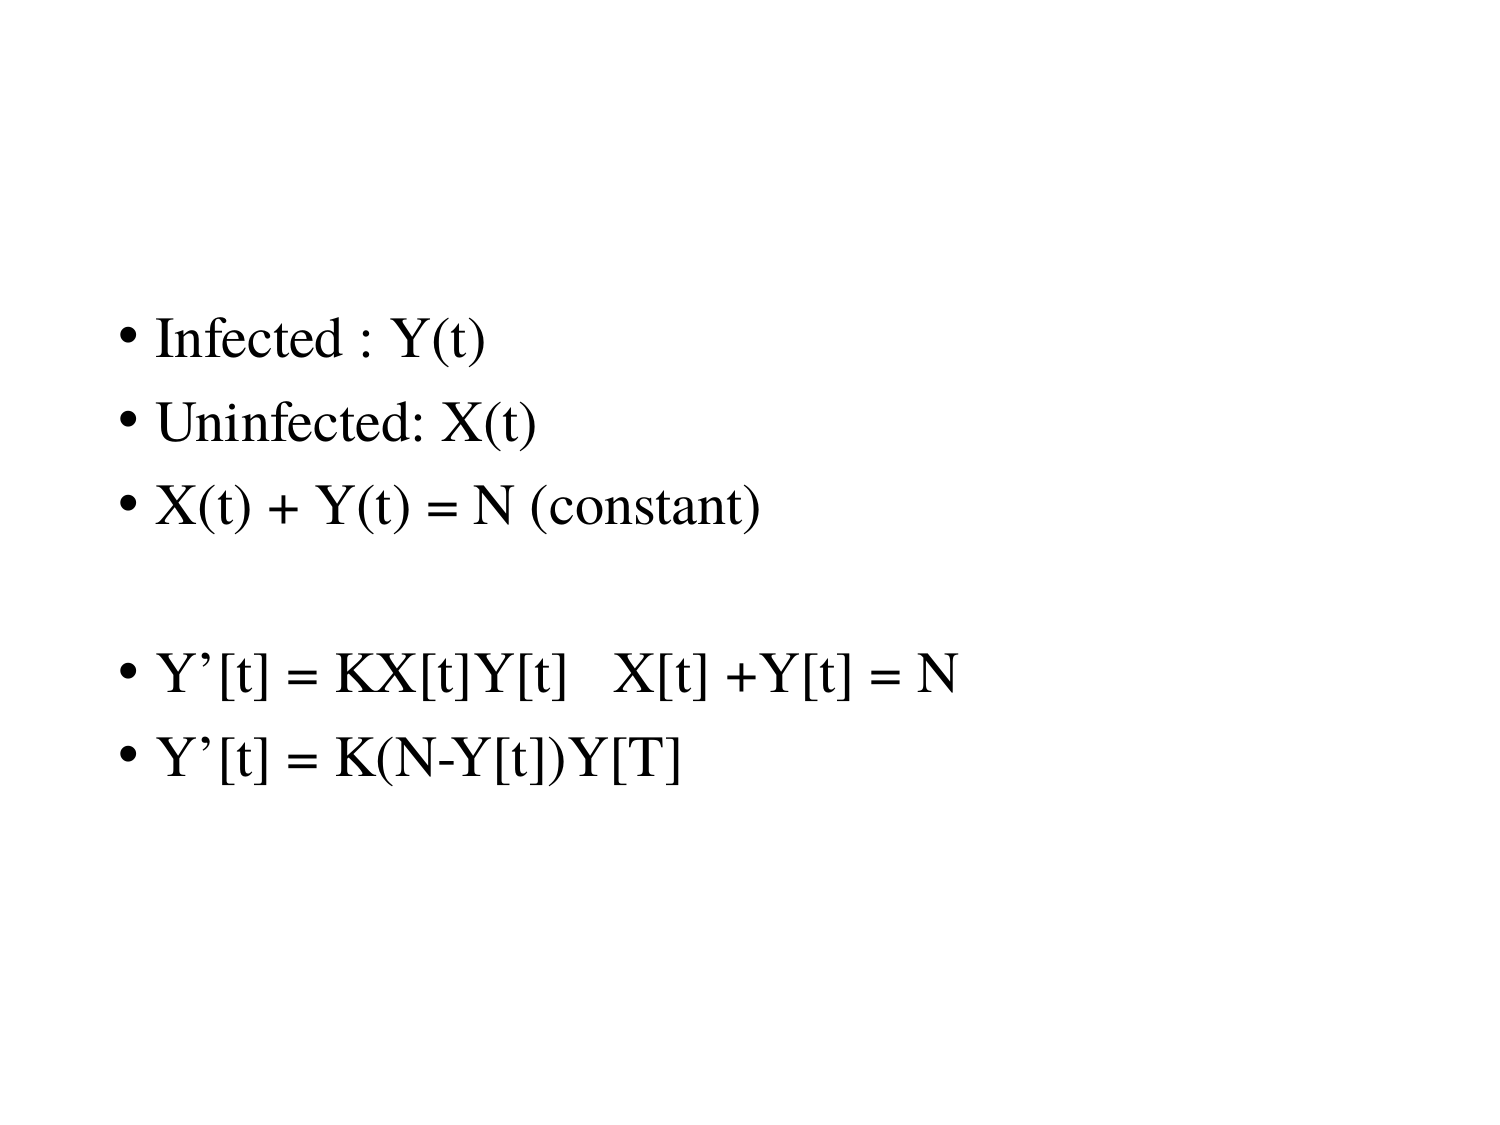

#
Infected : Y(t)
Uninfected: X(t)
X(t) + Y(t) = N (constant)

Y’[t] = KX[t]Y[t]   X[t] +Y[t] = N
Y’[t] = K(N-Y[t])Y[T]